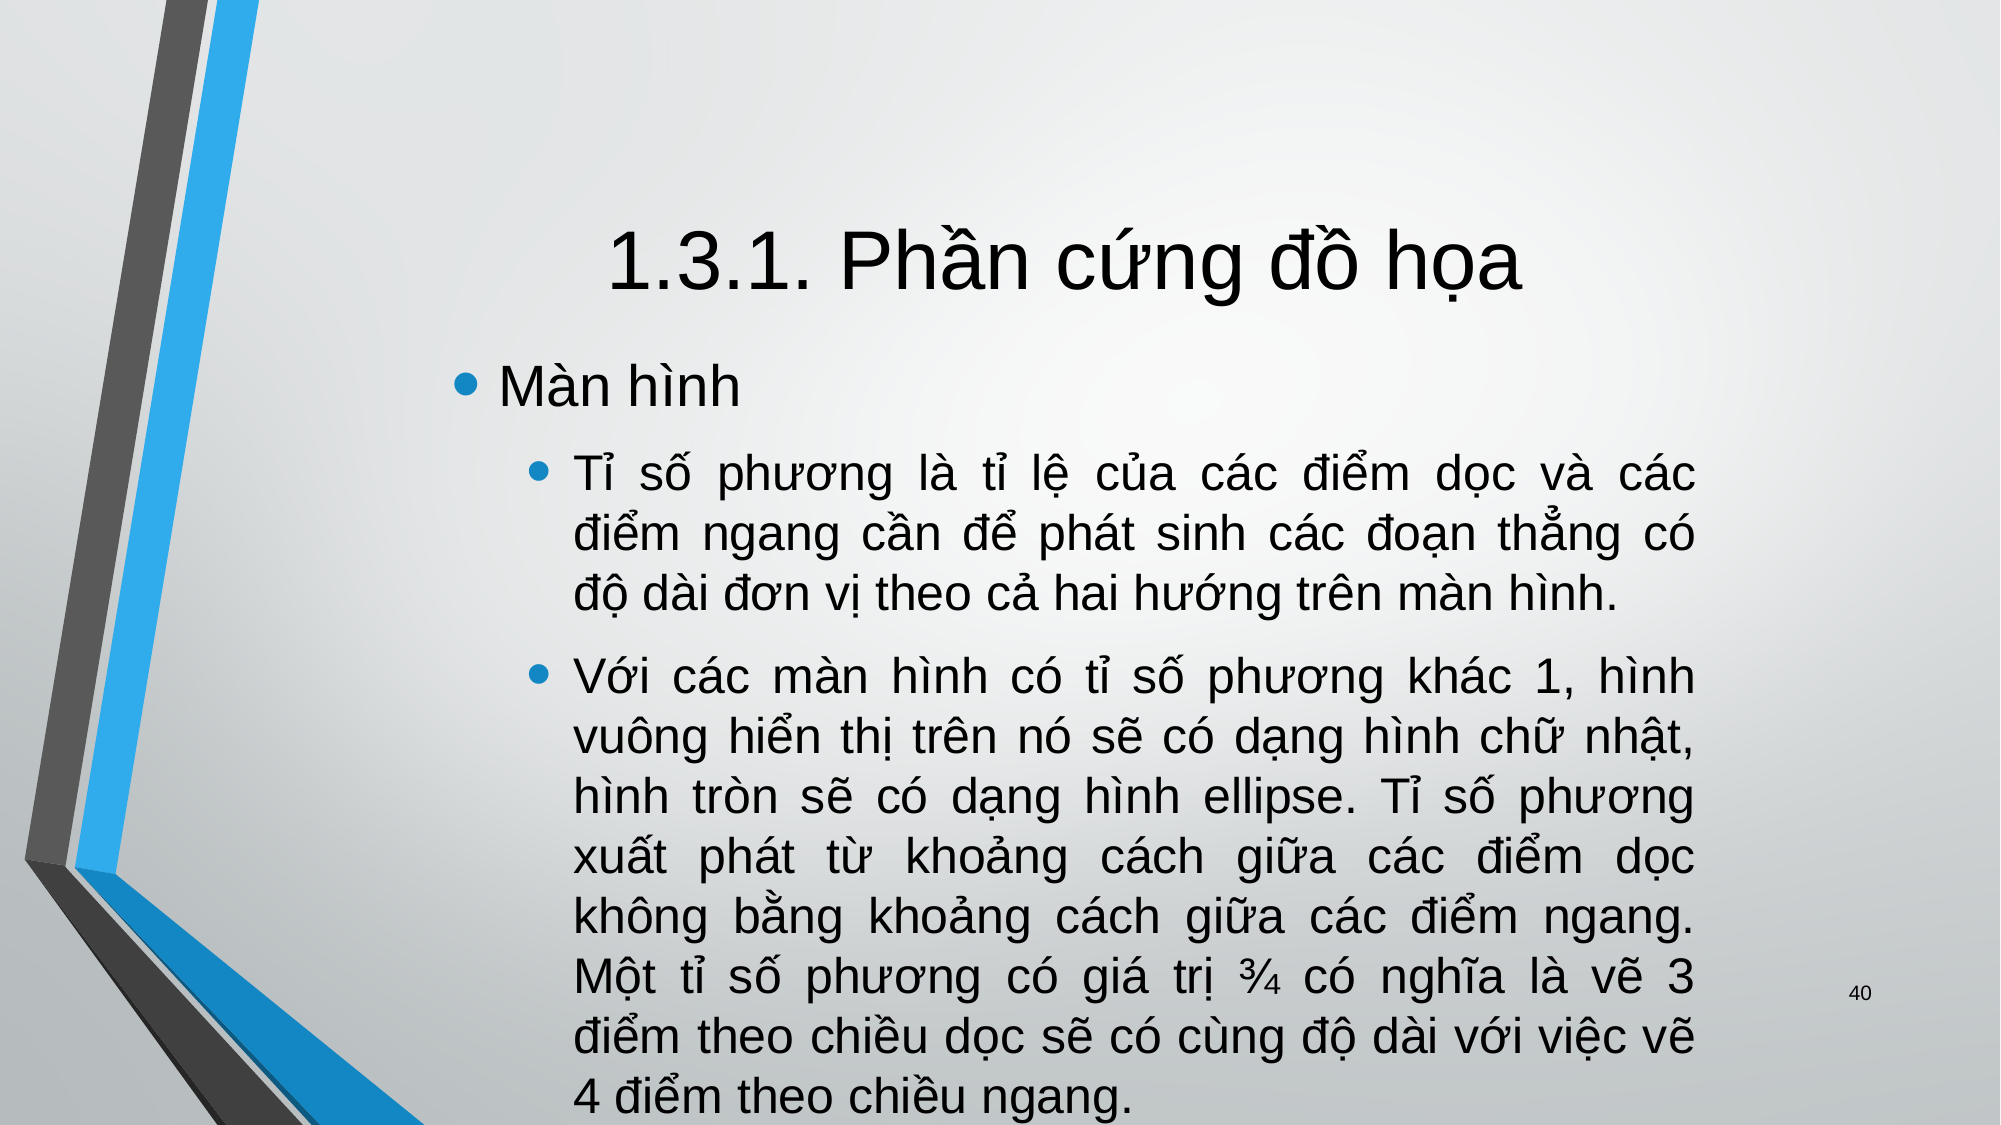

# 1.3.1. Phần cứng đồ họa
Màn hình
Tỉ số phương là tỉ lệ của các điểm dọc và các điểm ngang cần để phát sinh các đoạn thẳng có độ dài đơn vị theo cả hai hướng trên màn hình.
Với các màn hình có tỉ số phương khác 1, hình vuông hiển thị trên nó sẽ có dạng hình chữ nhật, hình tròn sẽ có dạng hình ellipse. Tỉ số phương xuất phát từ khoảng cách giữa các điểm dọc không bằng khoảng cách giữa các điểm ngang. Một tỉ số phương có giá trị ¾ có nghĩa là vẽ 3 điểm theo chiều dọc sẽ có cùng độ dài với việc vẽ 4 điểm theo chiều ngang.
40